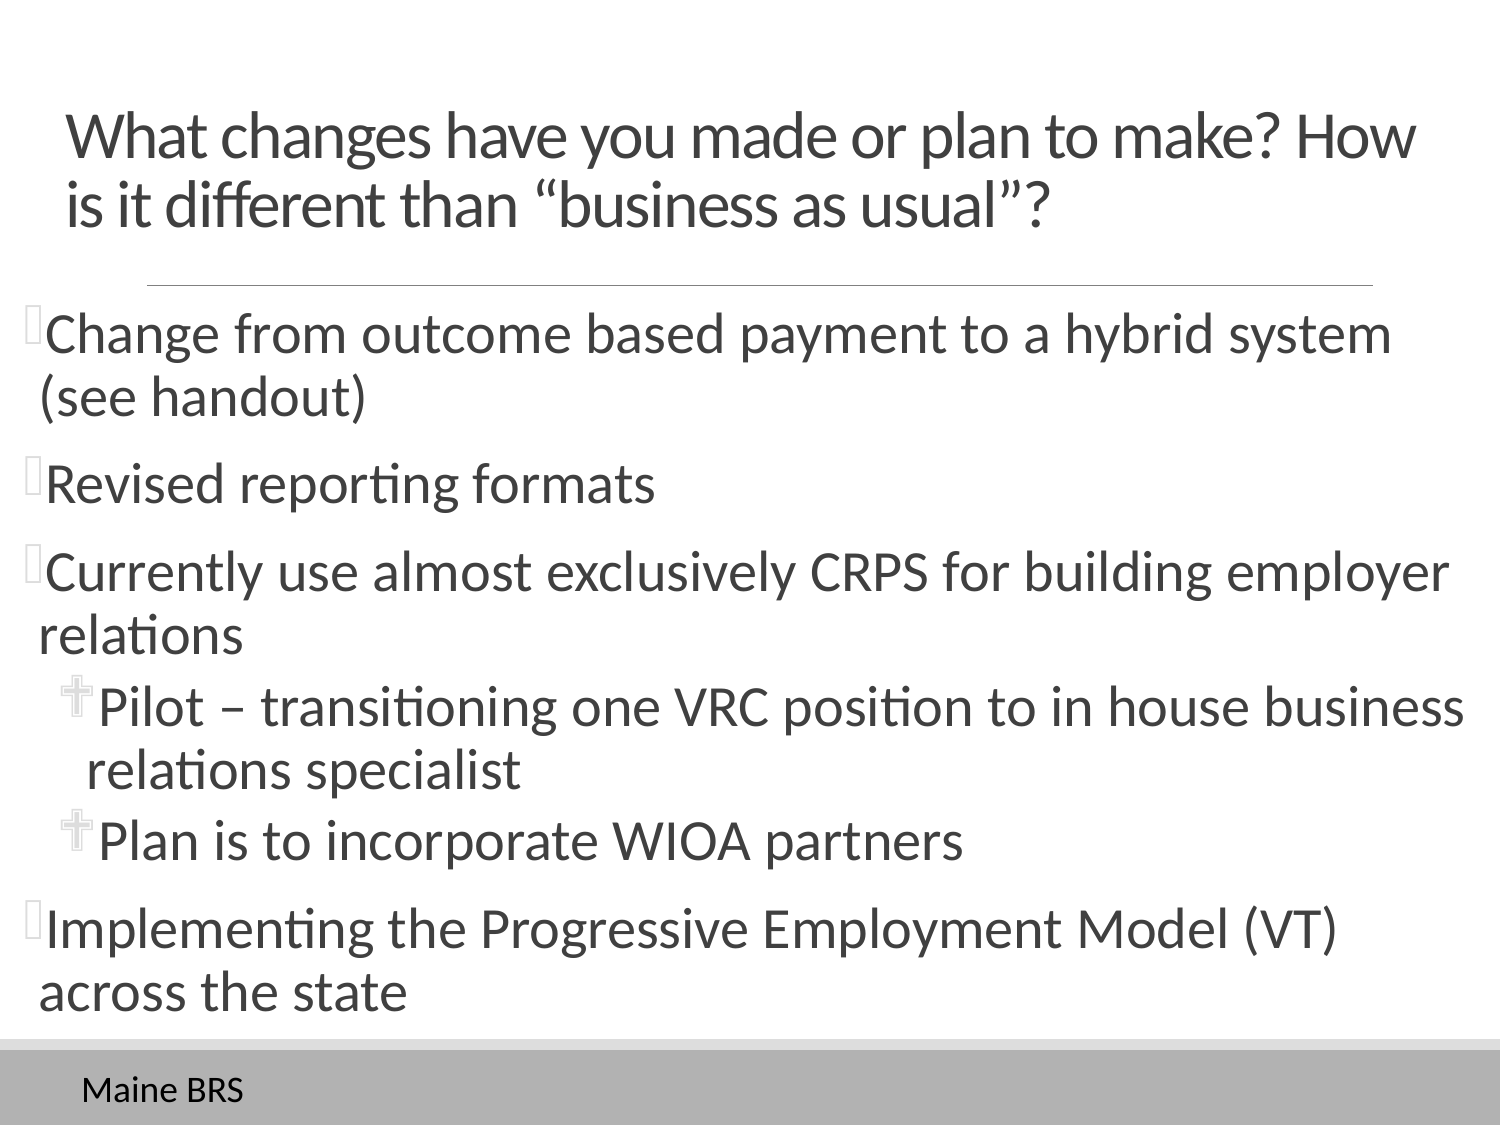

# What changes have you made or plan to make? How is it different than “business as usual”?
Change from outcome based payment to a hybrid system (see handout)
Revised reporting formats
Currently use almost exclusively CRPS for building employer relations
Pilot – transitioning one VRC position to in house business relations specialist
Plan is to incorporate WIOA partners
Implementing the Progressive Employment Model (VT) across the state
Maine BRS
20